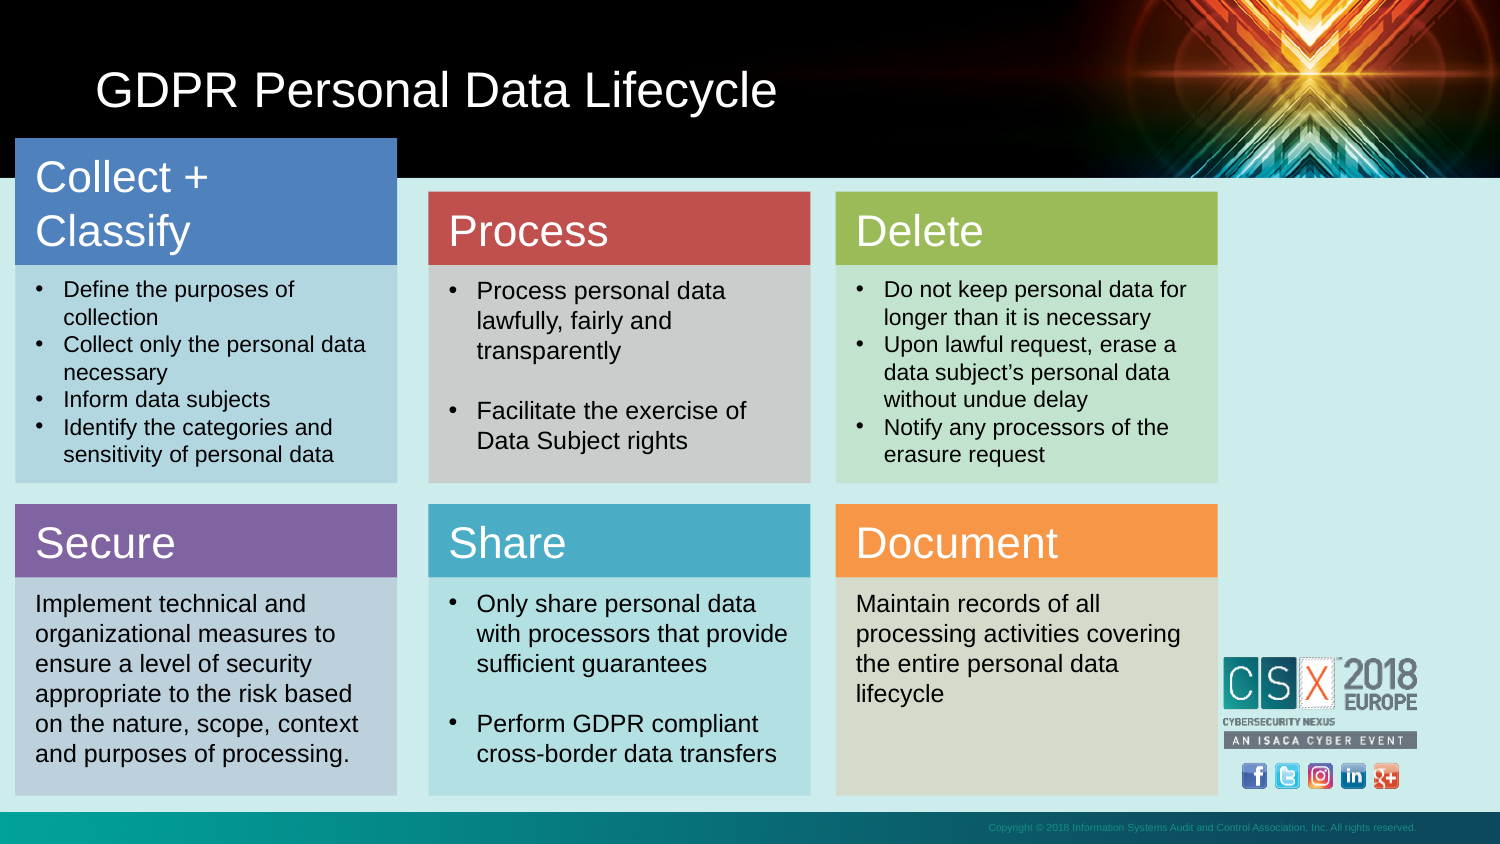

GDPR Personal Data Lifecycle
Collect + Classify
Define the purposes of collection
Collect only the personal data necessary
Inform data subjects
Identify the categories and sensitivity of personal data
Process
Process personal data lawfully, fairly and transparently

Facilitate the exercise of Data Subject rights
Delete
Do not keep personal data for longer than it is necessary
Upon lawful request, erase a data subject’s personal data without undue delay
Notify any processors of the erasure request
Secure
Implement technical and organizational measures to ensure a level of security appropriate to the risk based on the nature, scope, context and purposes of processing.
Share
Only share personal data with processors that provide sufficient guarantees

Perform GDPR compliant cross-border data transfers
Document
Maintain records of all processing activities covering the entire personal data lifecycle